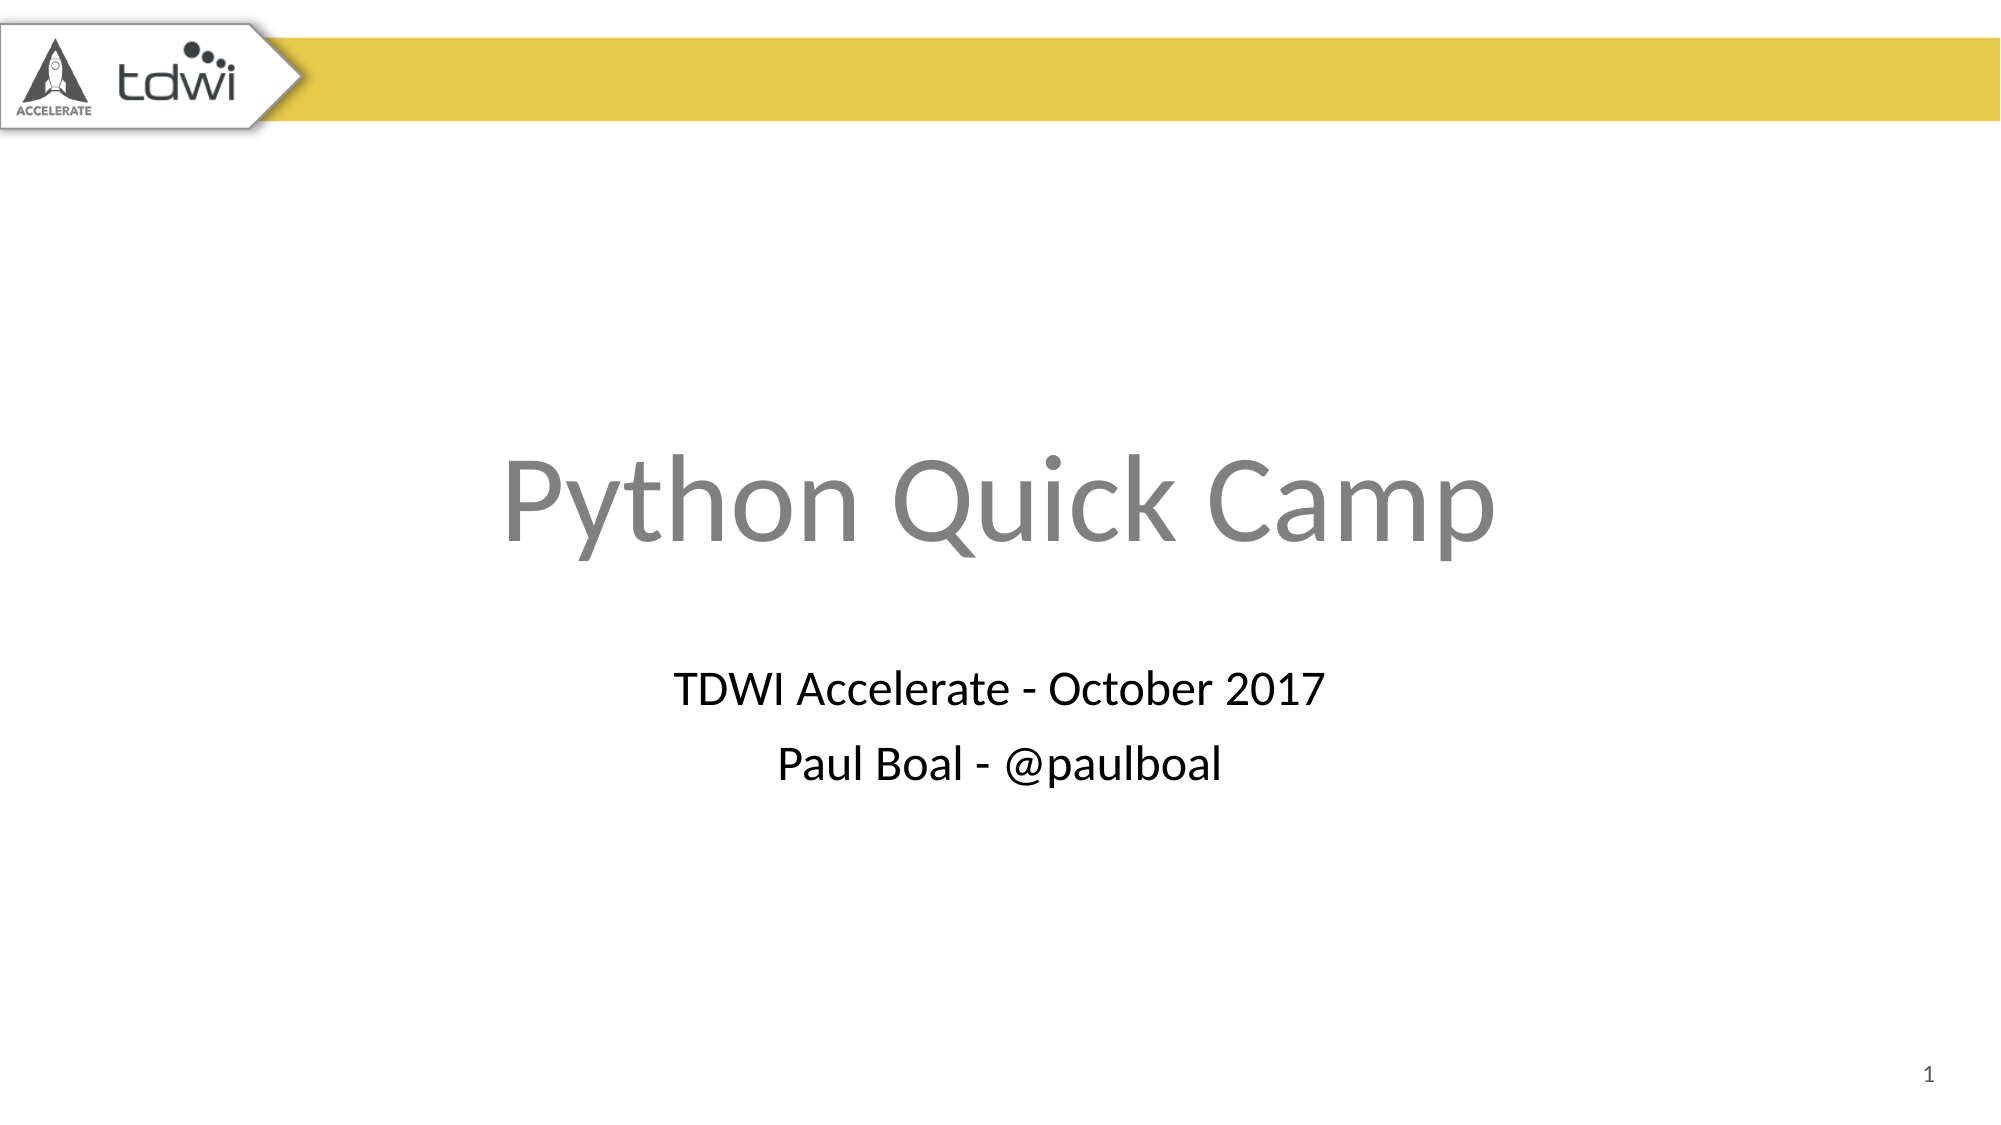

# Python Quick Camp
TDWI Accelerate - October 2017
Paul Boal - @paulboal
1